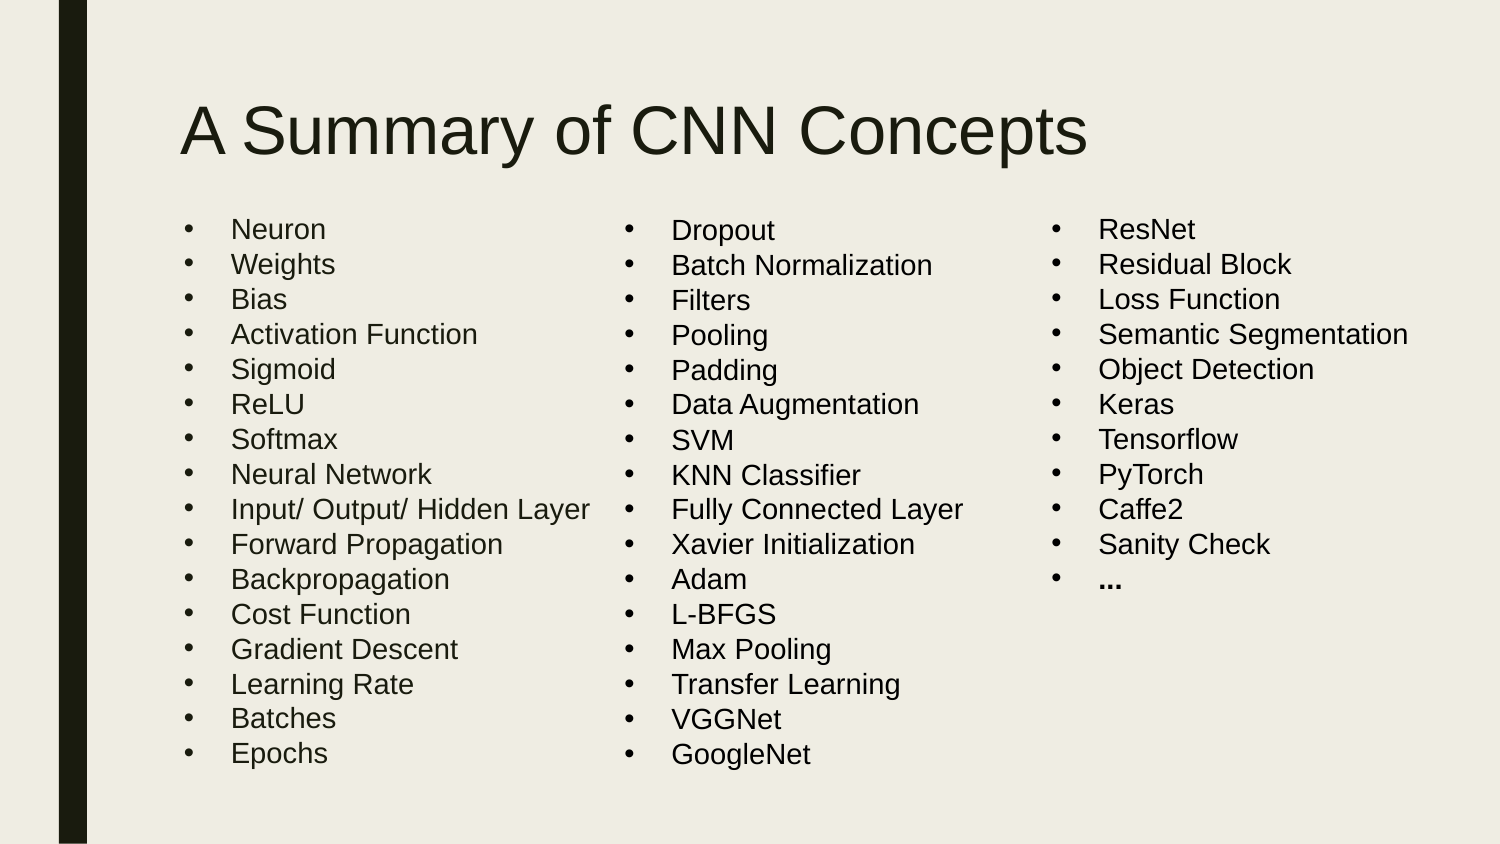

# A Summary of CNN Concepts
Neuron
Weights
Bias
Activation Function
Sigmoid
ReLU
Softmax
Neural Network
Input/ Output/ Hidden Layer
Forward Propagation
Backpropagation
Cost Function
Gradient Descent
Learning Rate
Batches
Epochs
ResNet
Residual Block
Loss Function
Semantic Segmentation
Object Detection
Keras
Tensorflow
PyTorch
Caffe2
Sanity Check
...
Dropout
Batch Normalization
Filters
Pooling
Padding
Data Augmentation
SVM
KNN Classifier
Fully Connected Layer
Xavier Initialization
Adam
L-BFGS
Max Pooling
Transfer Learning
VGGNet
GoogleNet